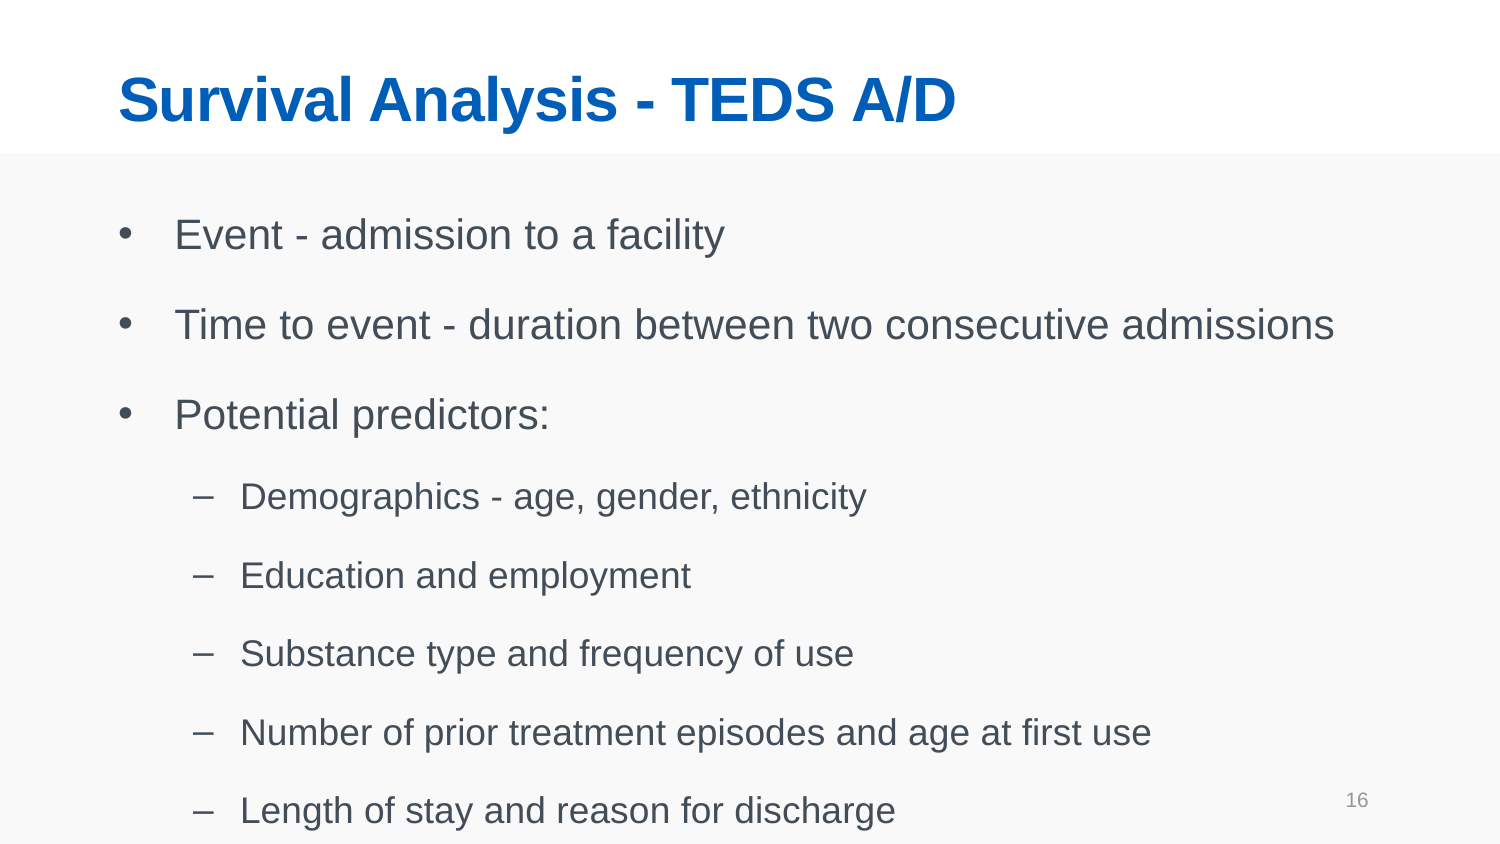

# Survival Analysis - TEDS A/D
Event - admission to a facility​
Time to event - duration between two consecutive admissions​
Potential predictors:
Demographics - age, gender, ethnicity
Education and employment
Substance type and frequency of use
Number of prior treatment episodes and age at first use
Length of stay and reason for discharge
16